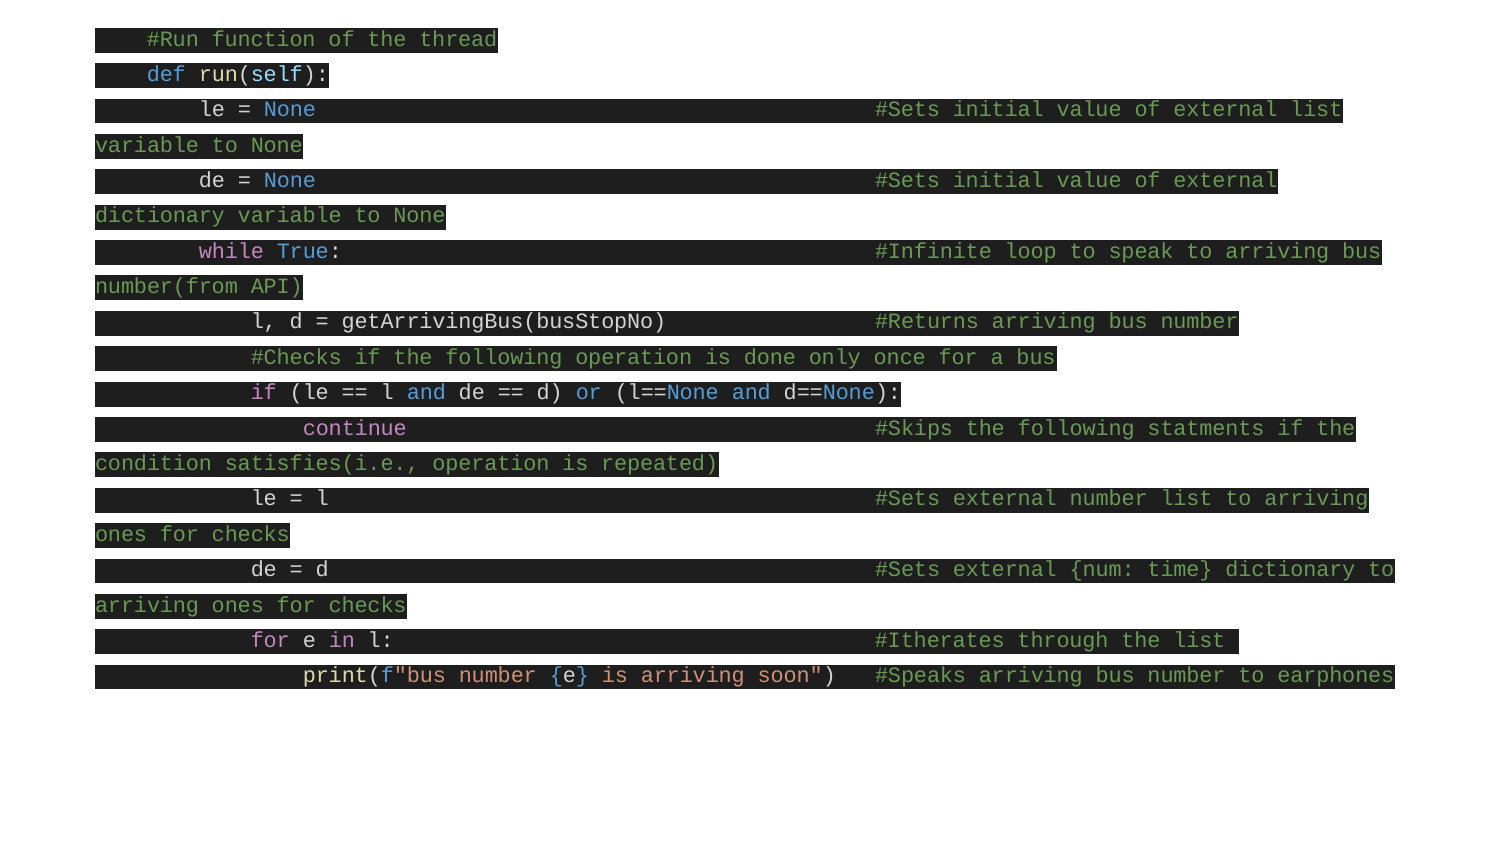

#Run function of the thread
    def run(self):
        le = None                                           #Sets initial value of external list variable to None
        de = None                                           #Sets initial value of external dictionary variable to None
        while True:                                         #Infinite loop to speak to arriving bus number(from API)
            l, d = getArrivingBus(busStopNo)                #Returns arriving bus number
            #Checks if the following operation is done only once for a bus
            if (le == l and de == d) or (l==None and d==None):
                continue                                    #Skips the following statments if the condition satisfies(i.e., operation is repeated)
            le = l                                          #Sets external number list to arriving ones for checks
            de = d                                          #Sets external {num: time} dictionary to arriving ones for checks
            for e in l:                                     #Itherates through the list
                print(f"bus number {e} is arriving soon")   #Speaks arriving bus number to earphones